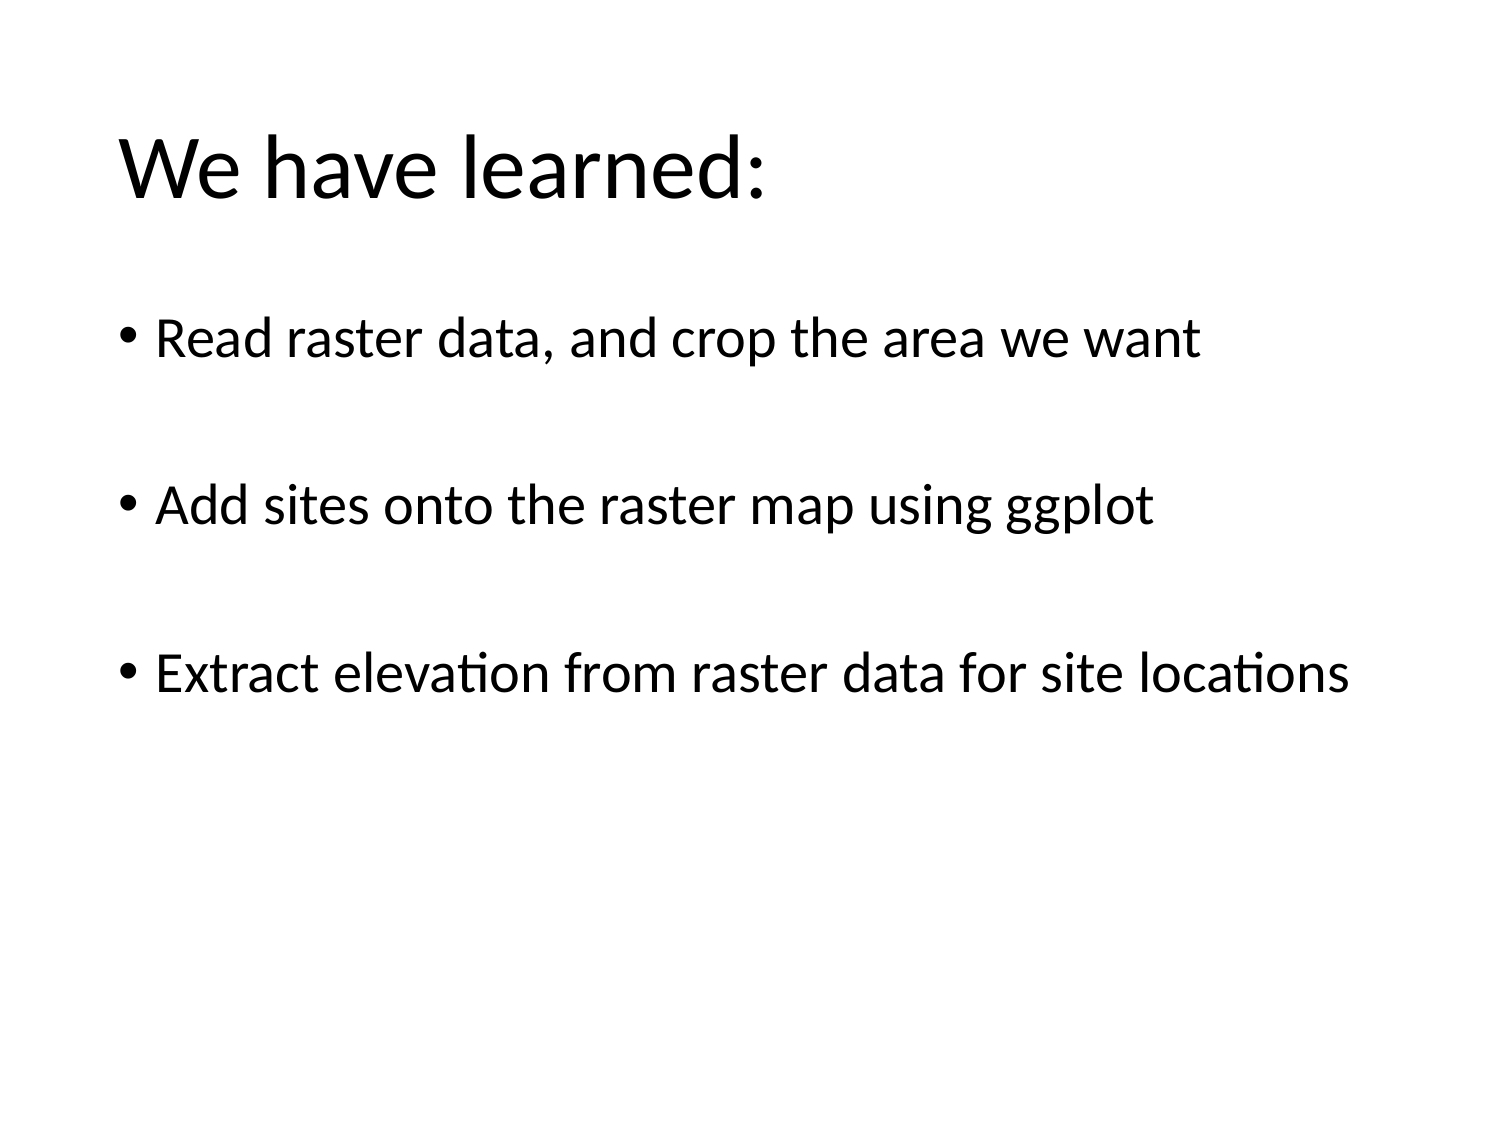

# We have learned:
Read raster data, and crop the area we want

Add sites onto the raster map using ggplot

Extract elevation from raster data for site locations